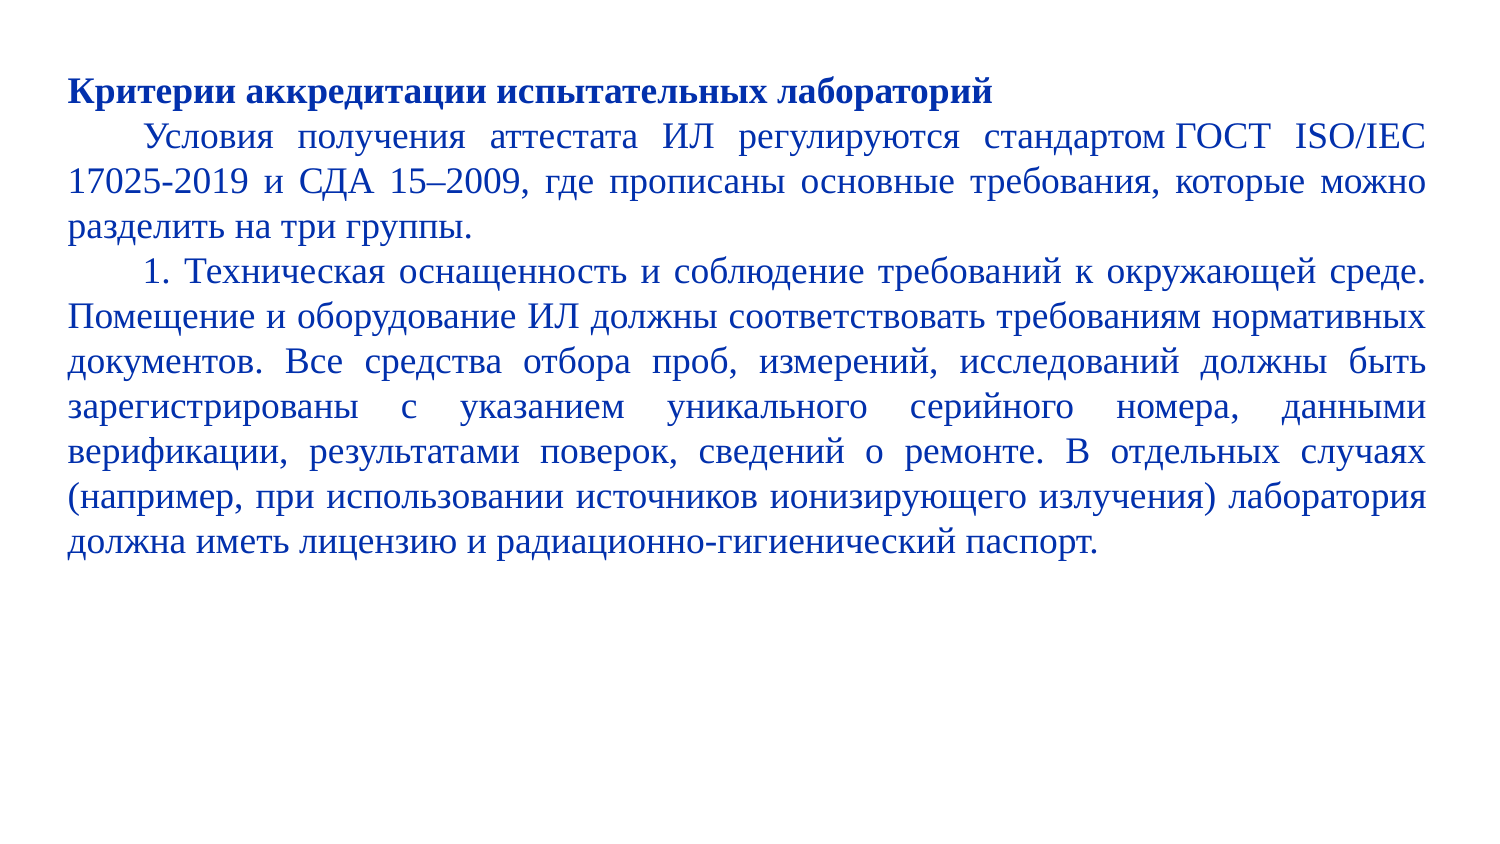

Критерии аккредитации испытательных лабораторий
Условия получения аттестата ИЛ регулируются стандартом ГОСТ ISO/IEC 17025-2019 и СДА 15–2009, где прописаны основные требования, которые можно разделить на три группы.
1. Техническая оснащенность и соблюдение требований к окружающей среде.
Помещение и оборудование ИЛ должны соответствовать требованиям нормативных документов. Все средства отбора проб, измерений, исследований должны быть зарегистрированы с указанием уникального серийного номера, данными верификации, результатами поверок, сведений о ремонте. В отдельных случаях (например, при использовании источников ионизирующего излучения) лаборатория должна иметь лицензию и радиационно-гигиенический паспорт.